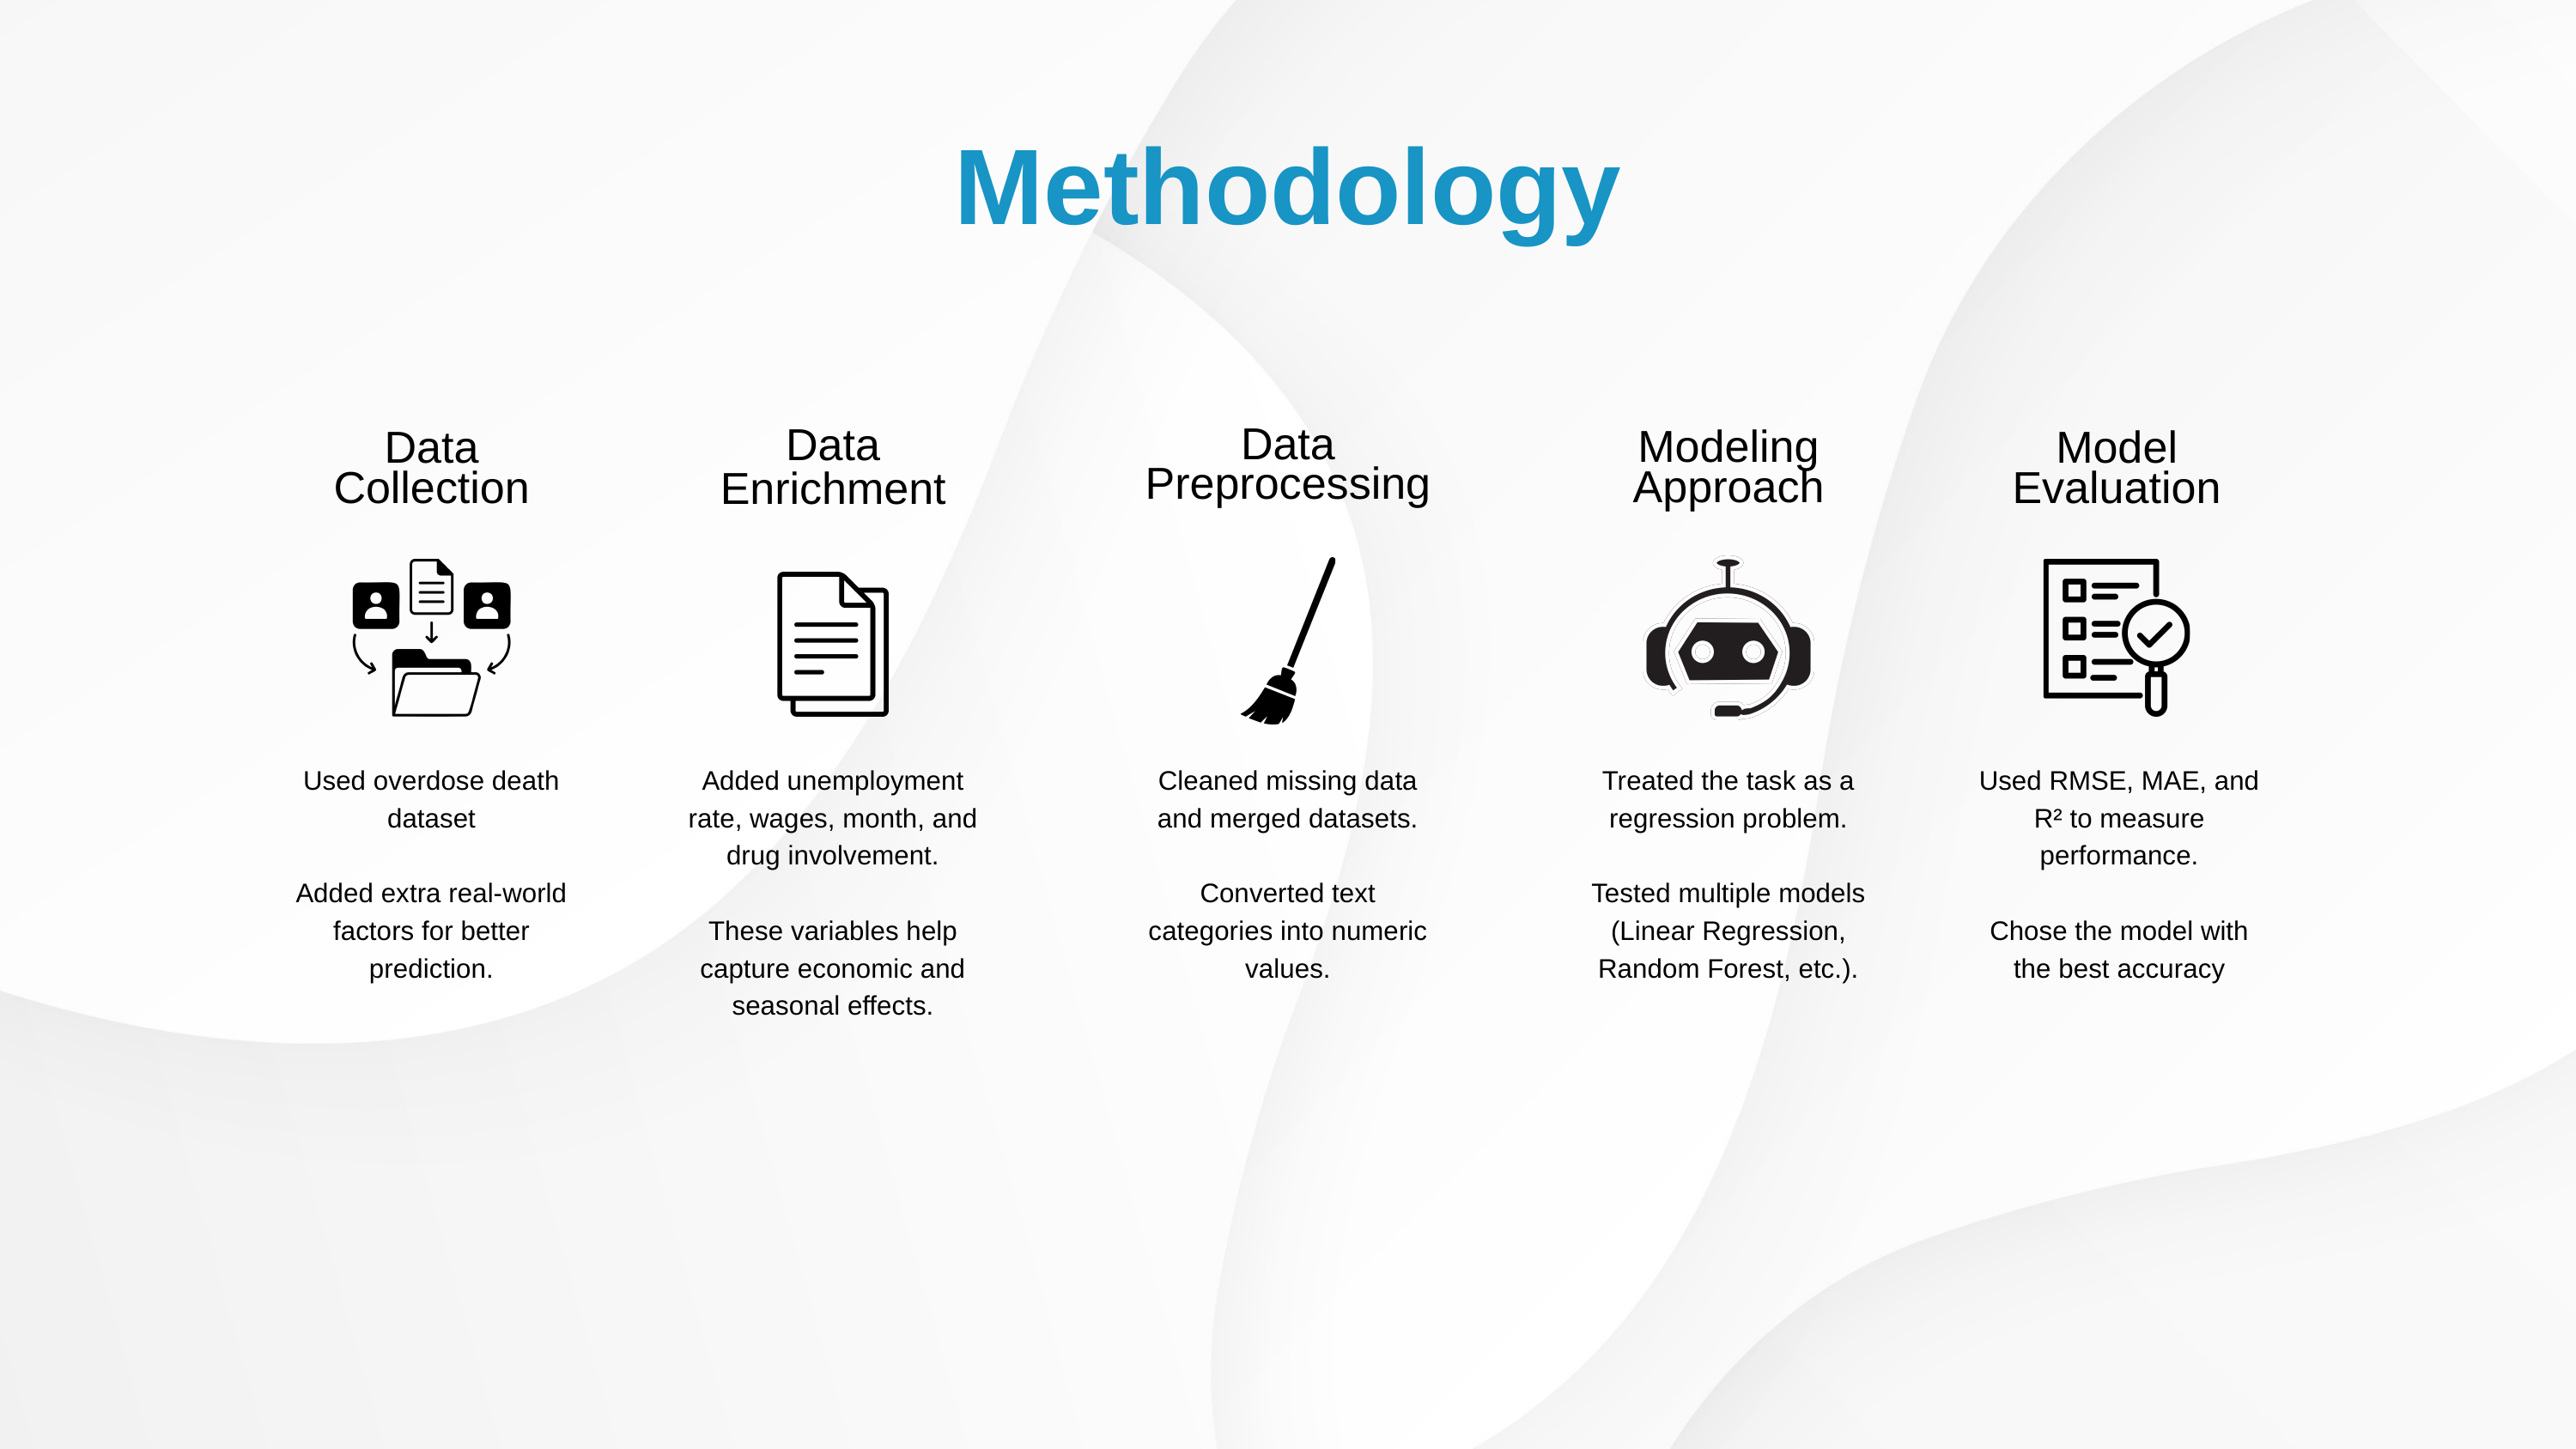

Methodology
Modeling
Approach
Model
Evaluation
Data
Enrichment
Data
Preprocessing
Data
Collection

Used overdose death dataset

Added extra real-world factors for better prediction.
Added unemployment rate, wages, month, and drug involvement.

These variables help capture economic and seasonal effects.

Cleaned missing data and merged datasets.

Converted text categories into numeric values.

Treated the task as a regression problem.

Tested multiple models (Linear Regression, Random Forest, etc.).

Used RMSE, MAE, and R² to measure performance.

Chose the model with the best accuracy